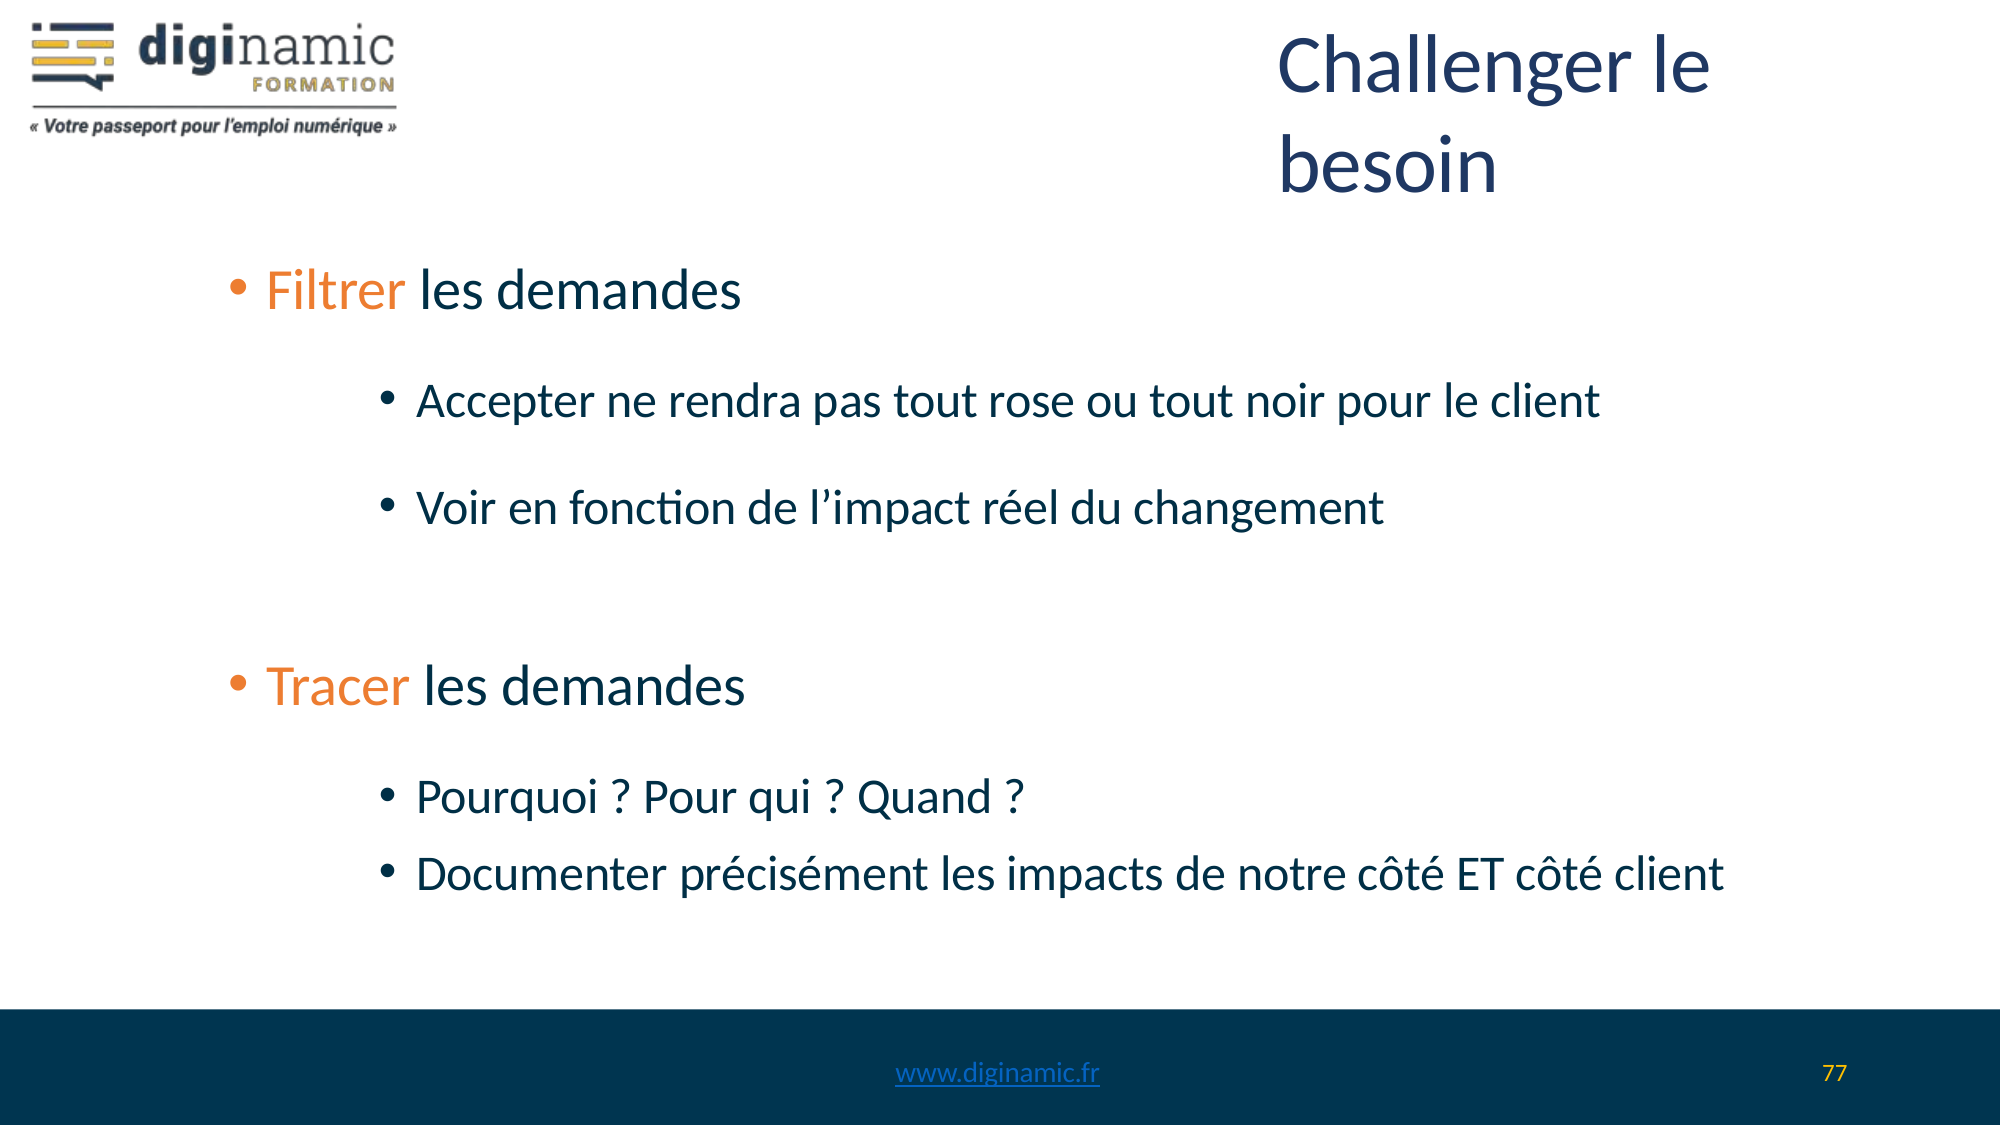

Challenger le besoin
Filtrer les demandes
Accepter ne rendra pas tout rose ou tout noir pour le client
Voir en fonction de l’impact réel du changement

Tracer les demandes
Pourquoi ? Pour qui ? Quand ?
Documenter précisément les impacts de notre côté ET côté client
www.diginamic.fr
77